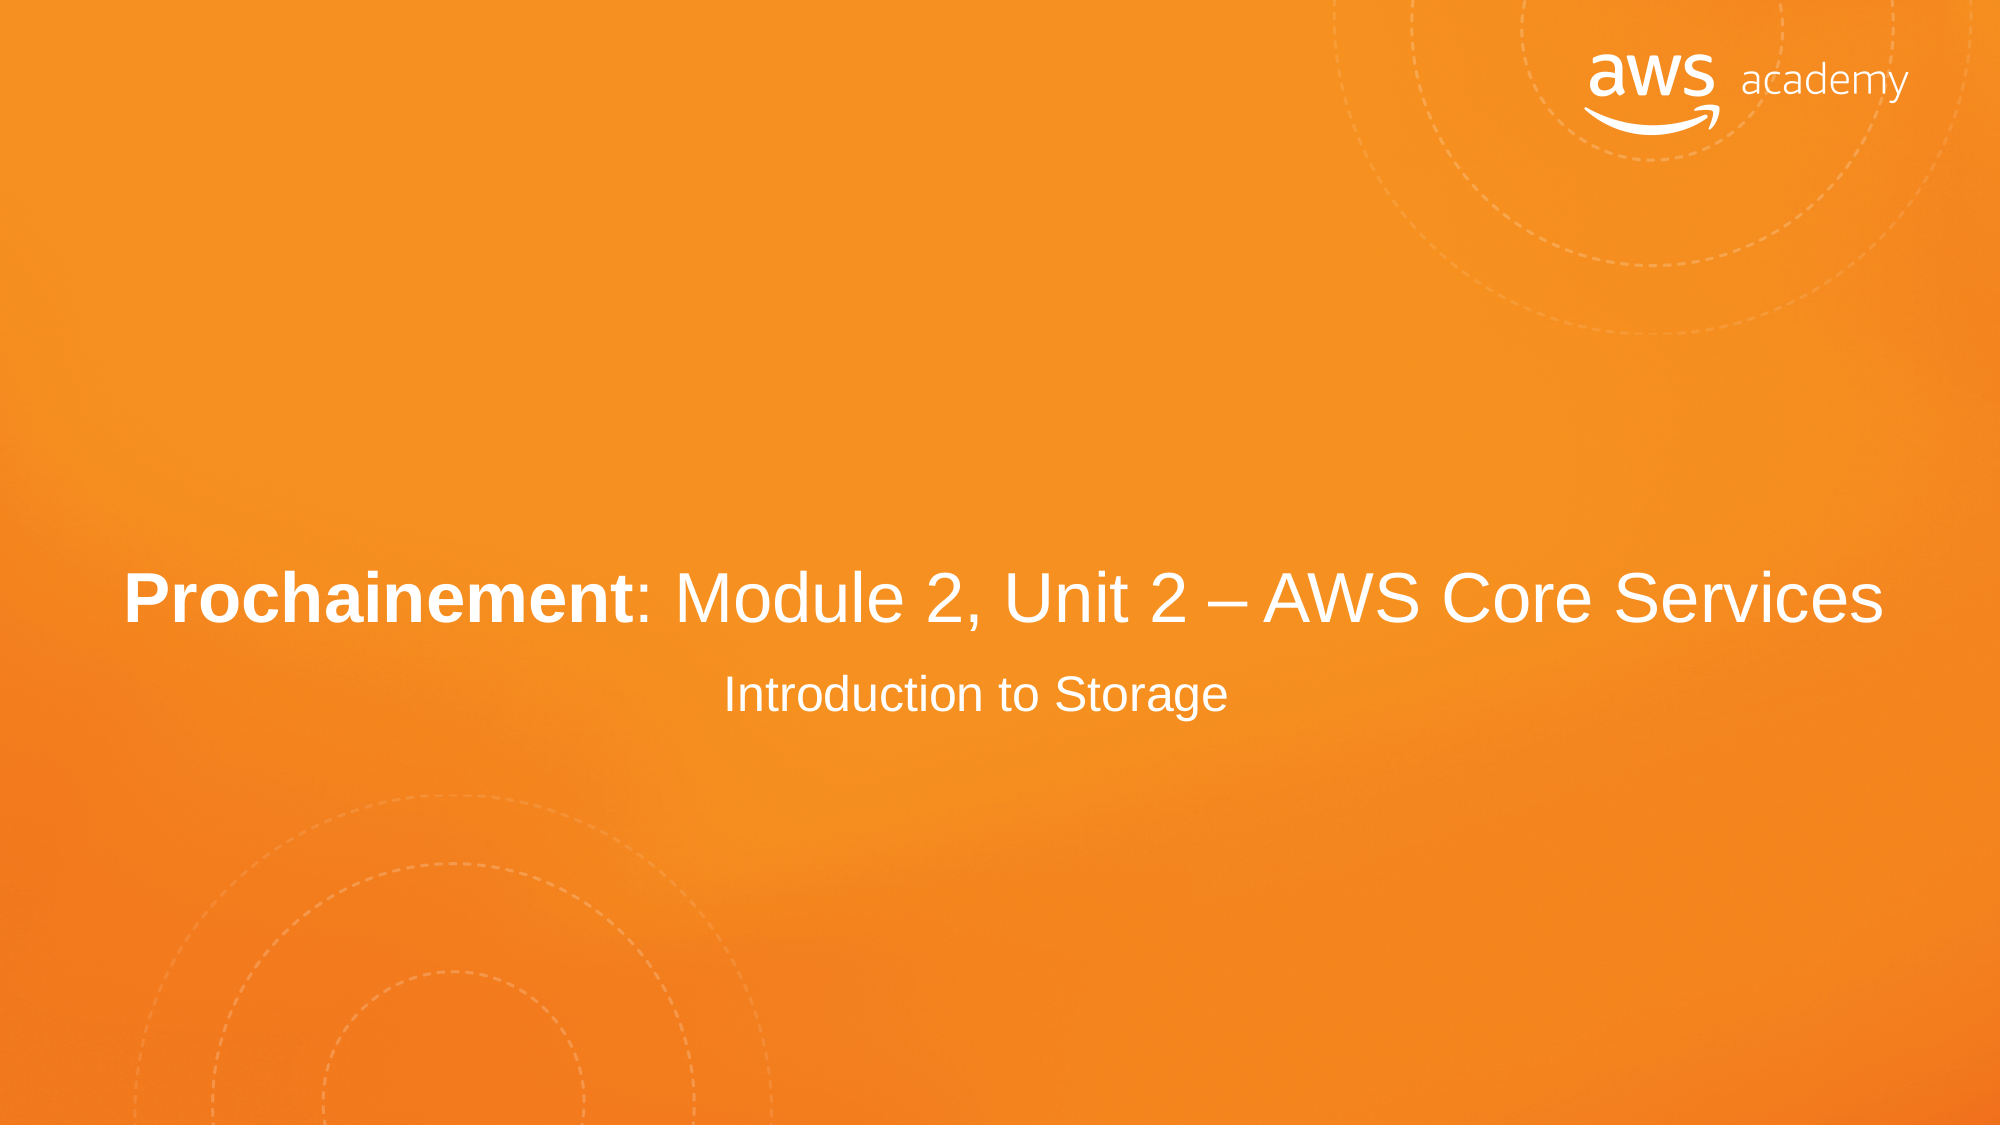

# Prochainement: Module 2, Unit 2 – AWS Core Services Introduction to Storage